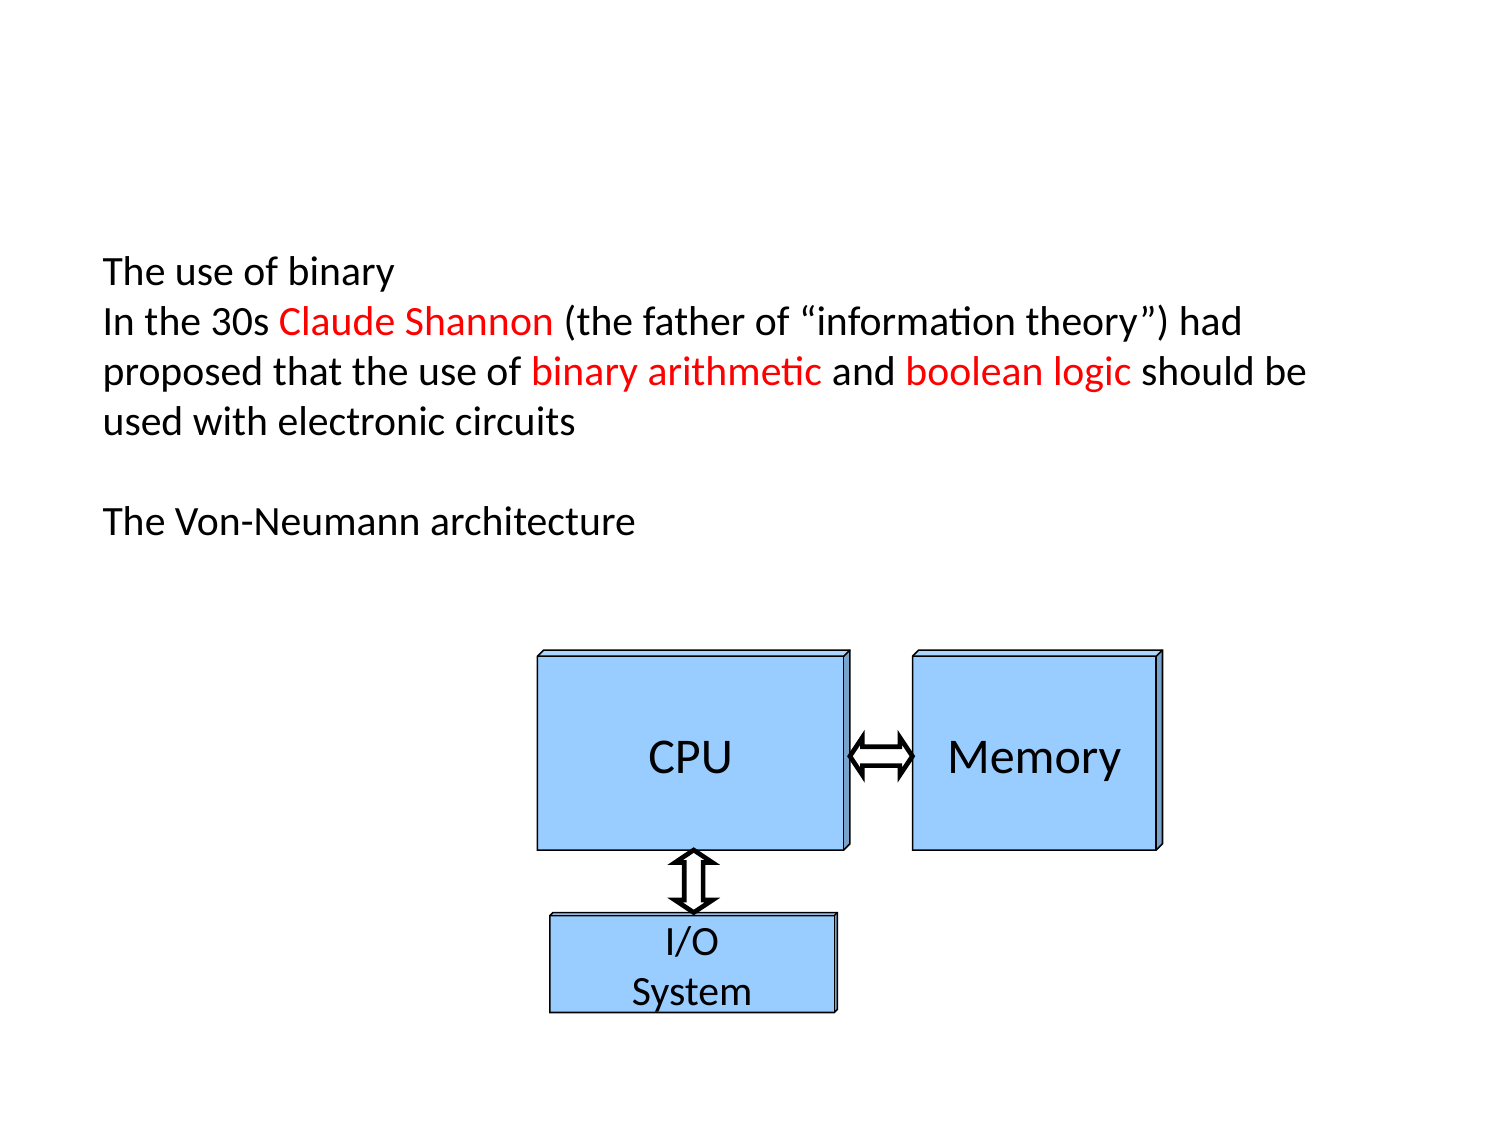

# The use of binary In the 30s Claude Shannon (the father of “information theory”) had proposed that the use of binary arithmetic and boolean logic should be used with electronic circuits The Von-Neumann architecture

CPU
Memory

I/O
System